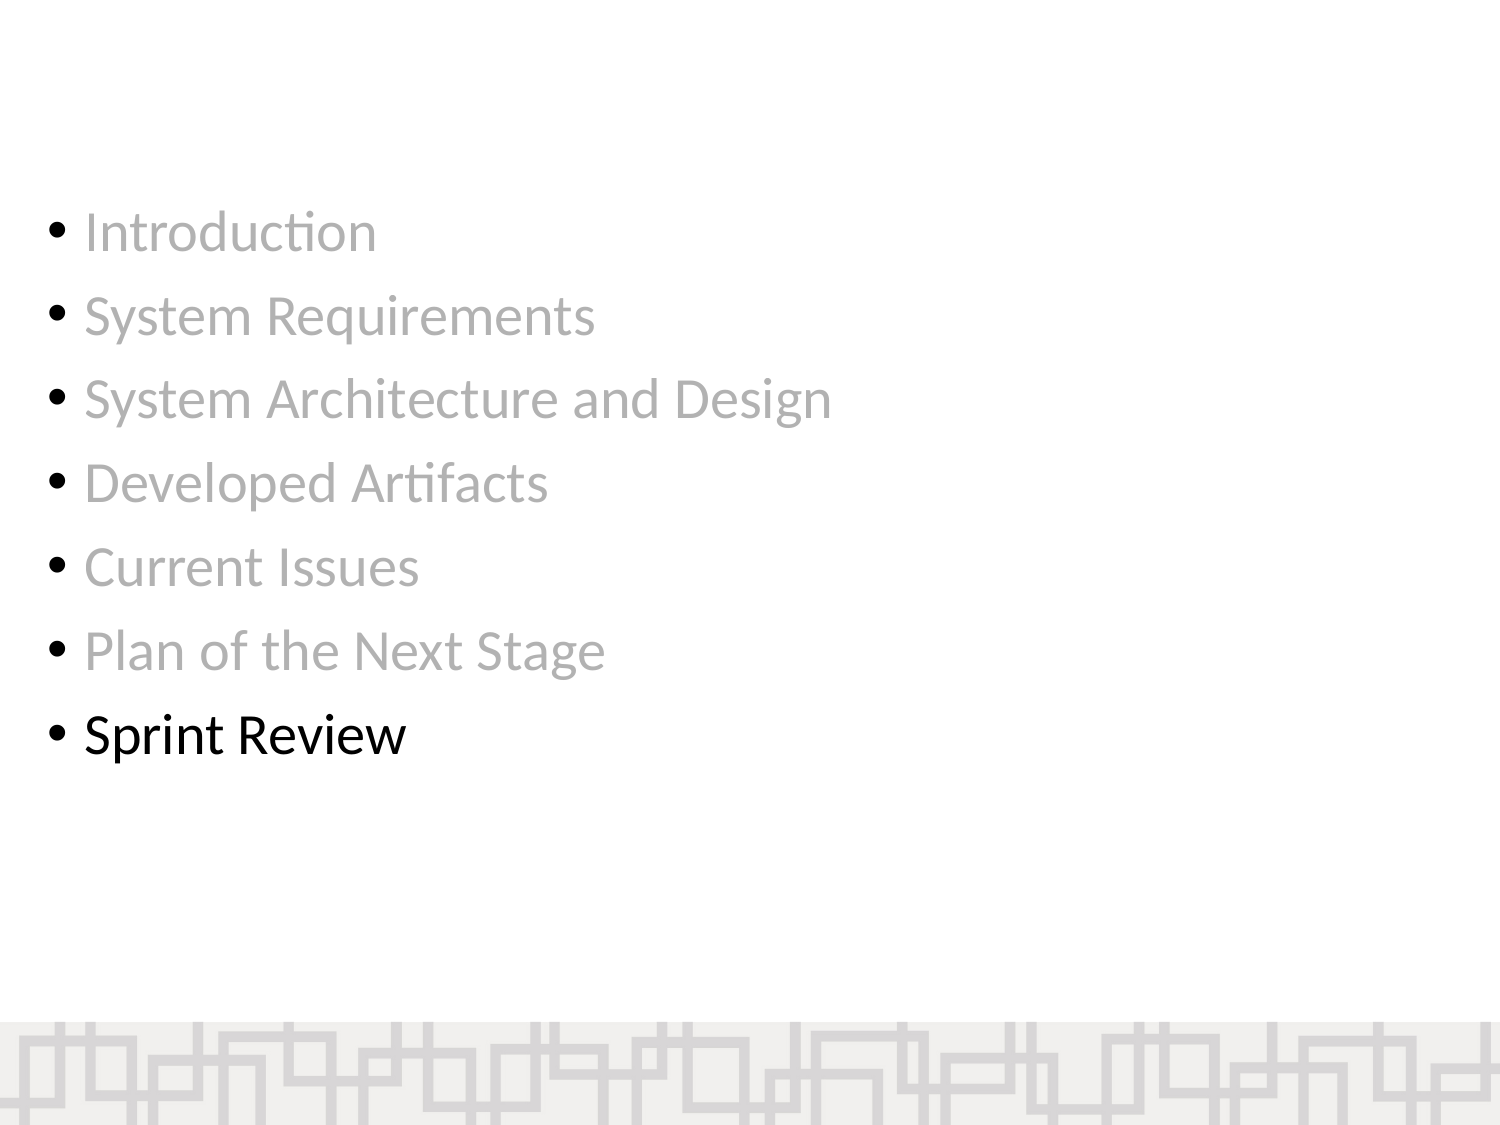

Introduction
System Requirements
System Architecture and Design
Developed Artifacts
Current Issues
Plan of the Next Stage
Sprint Review